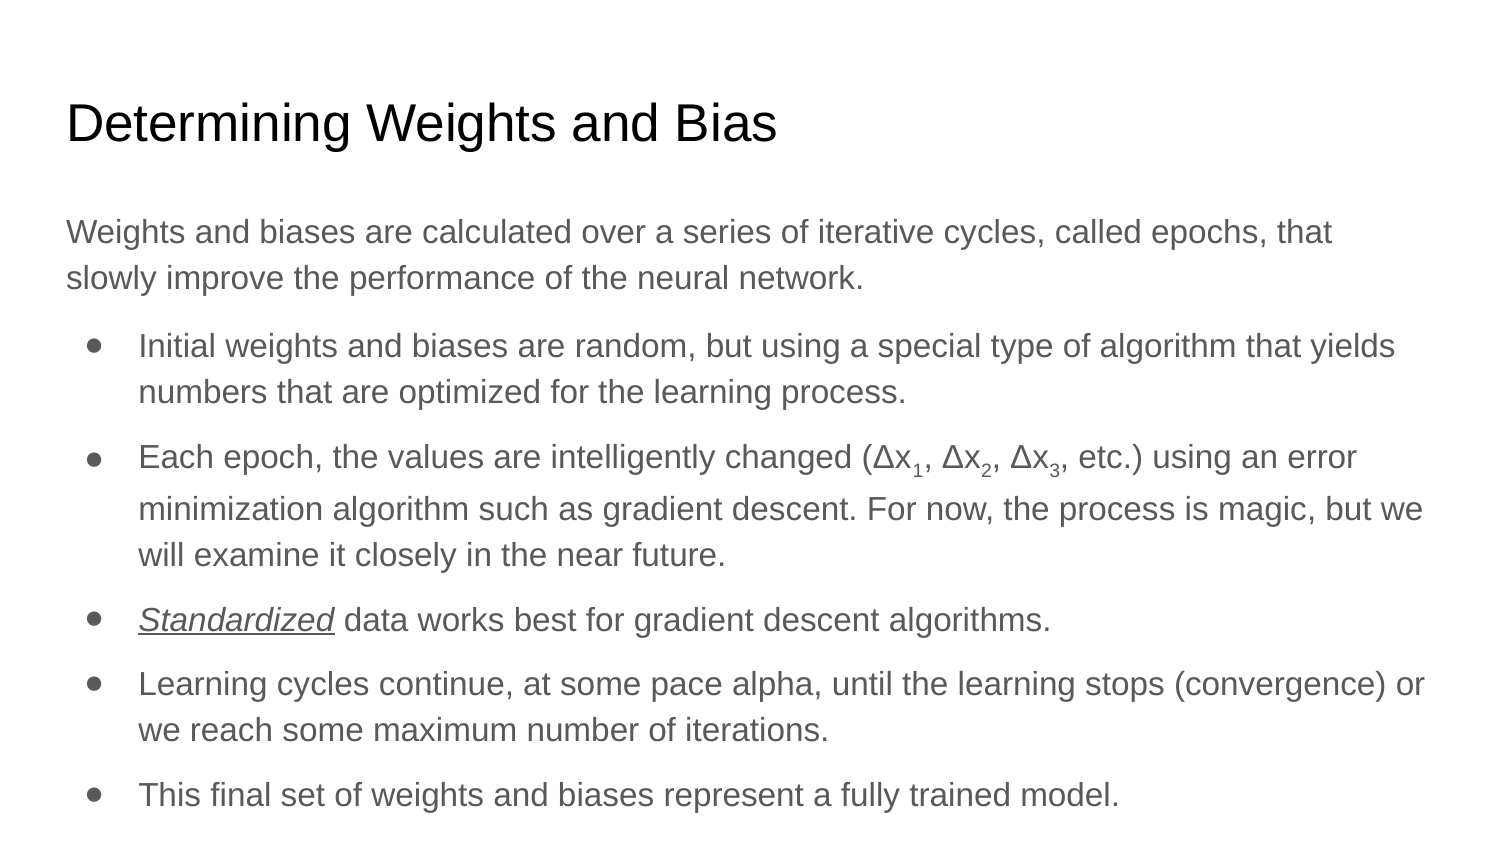

# Determining Weights and Bias
Weights and biases are calculated over a series of iterative cycles, called epochs, that slowly improve the performance of the neural network.
Initial weights and biases are random, but using a special type of algorithm that yields numbers that are optimized for the learning process.
Each epoch, the values are intelligently changed (Δx1, Δx2, Δx3, etc.) using an error minimization algorithm such as gradient descent. For now, the process is magic, but we will examine it closely in the near future.
Standardized data works best for gradient descent algorithms.
Learning cycles continue, at some pace alpha, until the learning stops (convergence) or we reach some maximum number of iterations.
This final set of weights and biases represent a fully trained model.